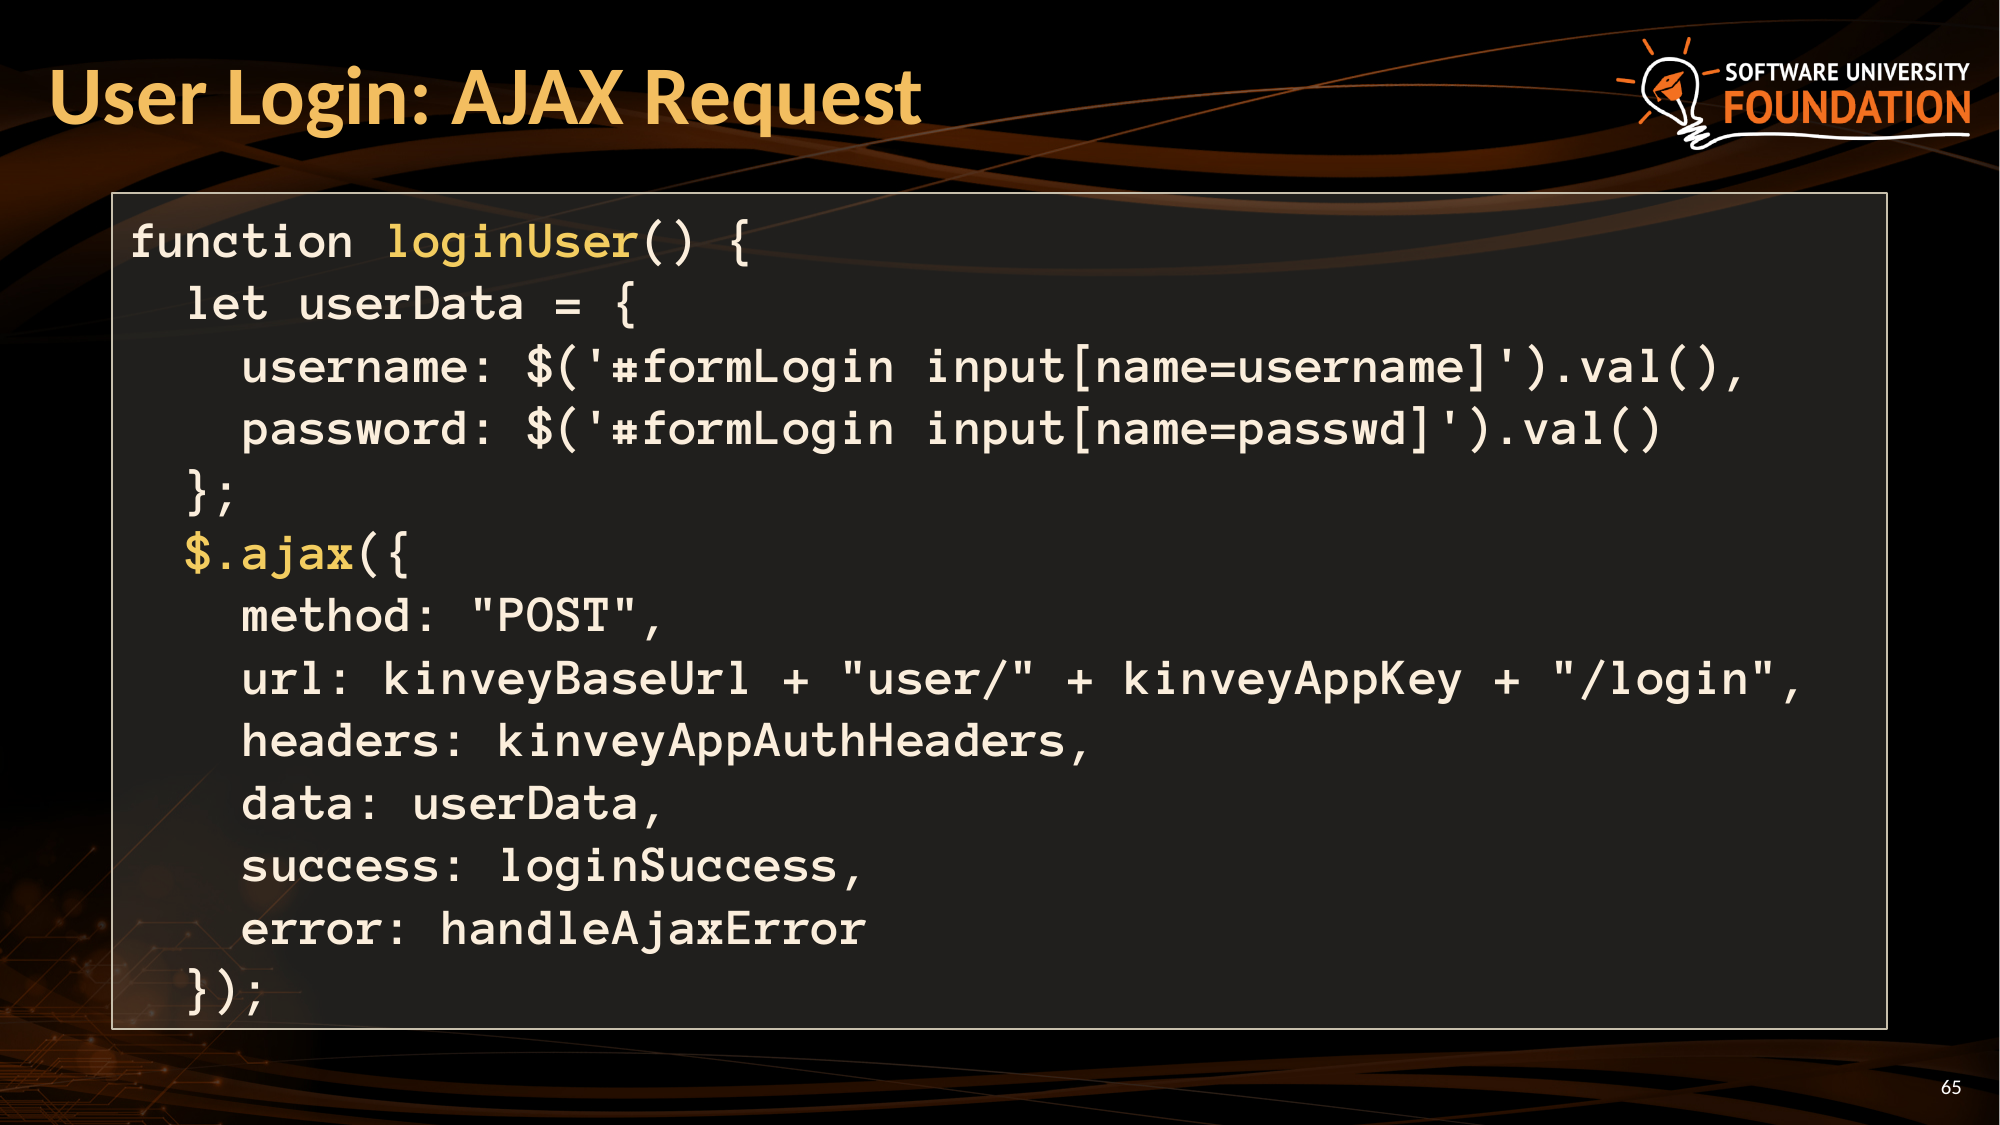

# User Login: AJAX Request
function loginUser() {
  let userData = {
    username: $('#formLogin input[name=username]').val(),
    password: $('#formLogin input[name=passwd]').val()
  };
  $.ajax({
    method: "POST",
    url: kinveyBaseUrl + "user/" + kinveyAppKey + "/login",
    headers: kinveyAppAuthHeaders,
    data: userData,
    success: loginSuccess,
    error: handleAjaxError
  });
65